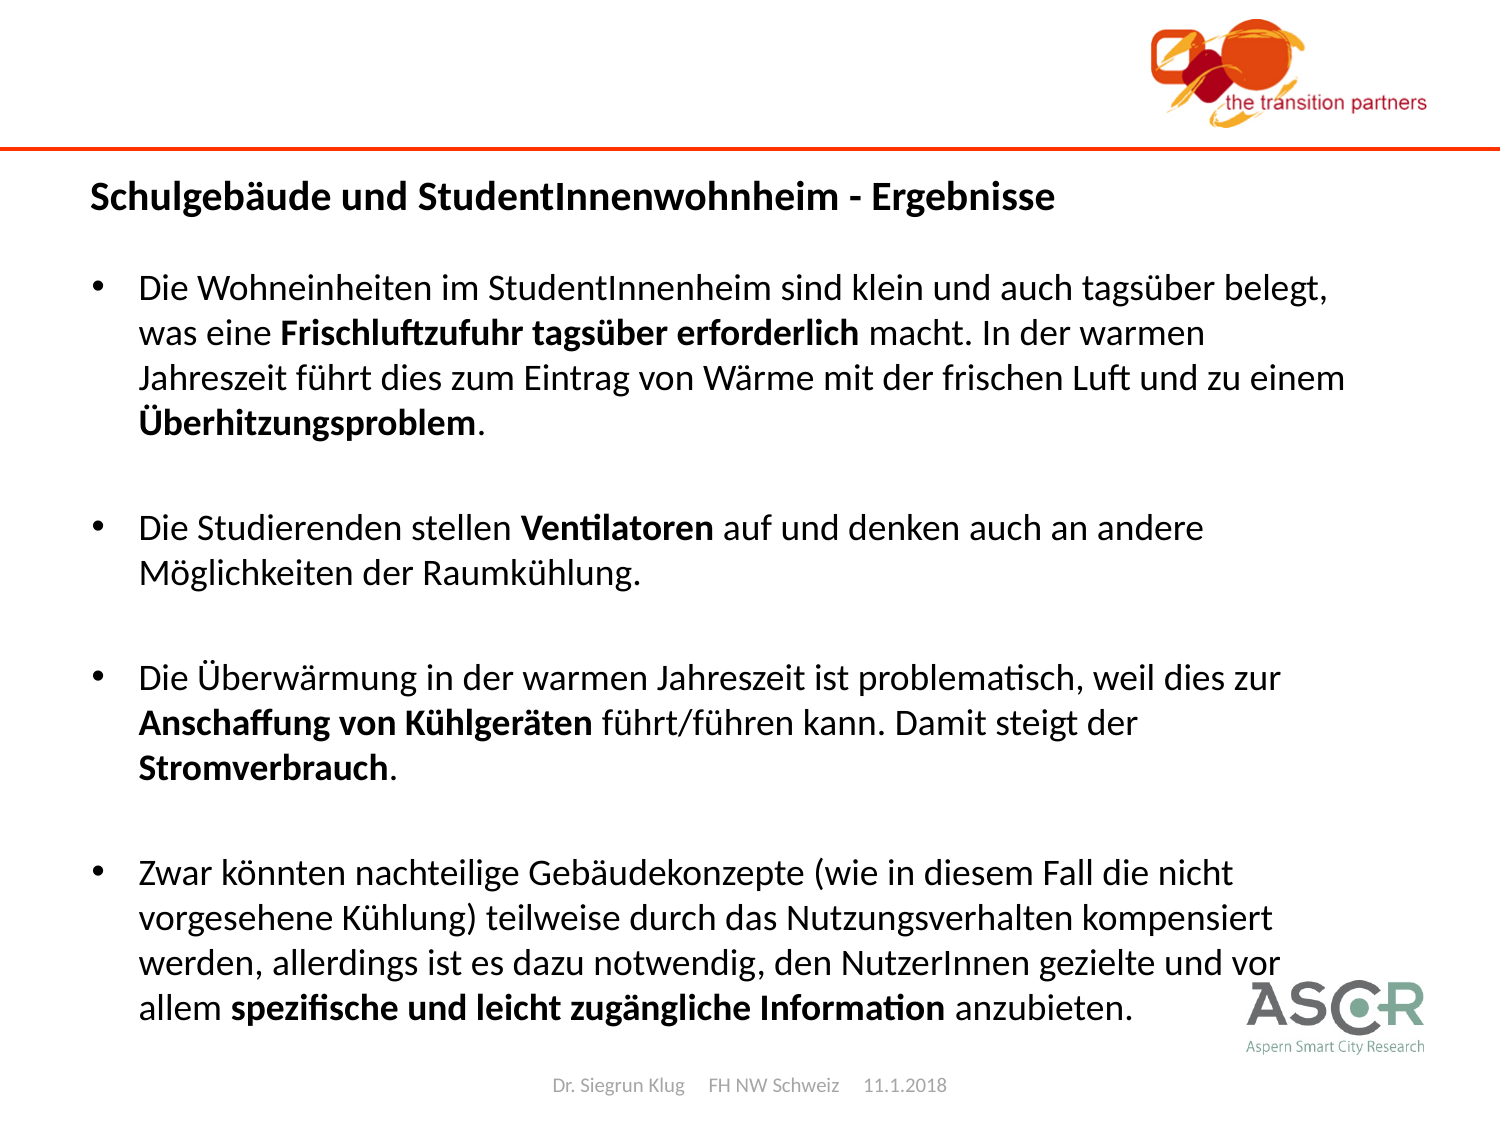

Schulgebäude und StudentInnenwohnheim - Ergebnisse
Die Wohneinheiten im StudentInnenheim sind klein und auch tagsüber belegt, was eine Frischluftzufuhr tagsüber erforderlich macht. In der warmen Jahreszeit führt dies zum Eintrag von Wärme mit der frischen Luft und zu einem Überhitzungsproblem.

Die Studierenden stellen Ventilatoren auf und denken auch an andere Möglichkeiten der Raumkühlung.

Die Überwärmung in der warmen Jahreszeit ist problematisch, weil dies zur Anschaffung von Kühlgeräten führt/führen kann. Damit steigt der Stromverbrauch.

Zwar könnten nachteilige Gebäudekonzepte (wie in diesem Fall die nicht vorgesehene Kühlung) teilweise durch das Nutzungsverhalten kompensiert werden, allerdings ist es dazu notwendig, den NutzerInnen gezielte und vor allem spezifische und leicht zugängliche Information anzubieten.
Dr. Siegrun Klug     FH NW Schweiz     11.1.2018